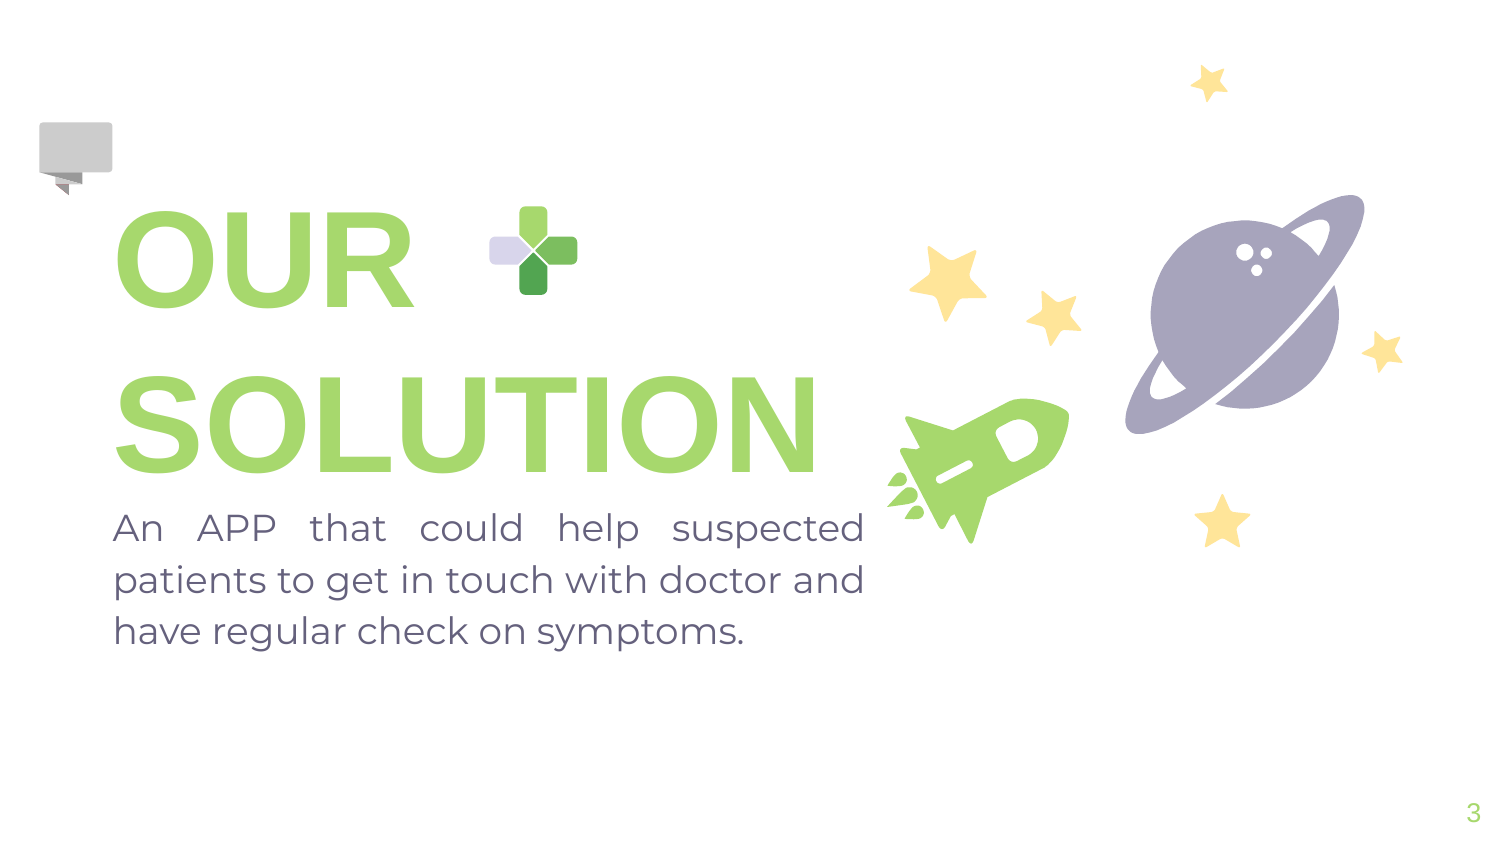

OUR SOLUTION

An APP that could help suspected patients to get in touch with doctor and have regular check on symptoms.
3